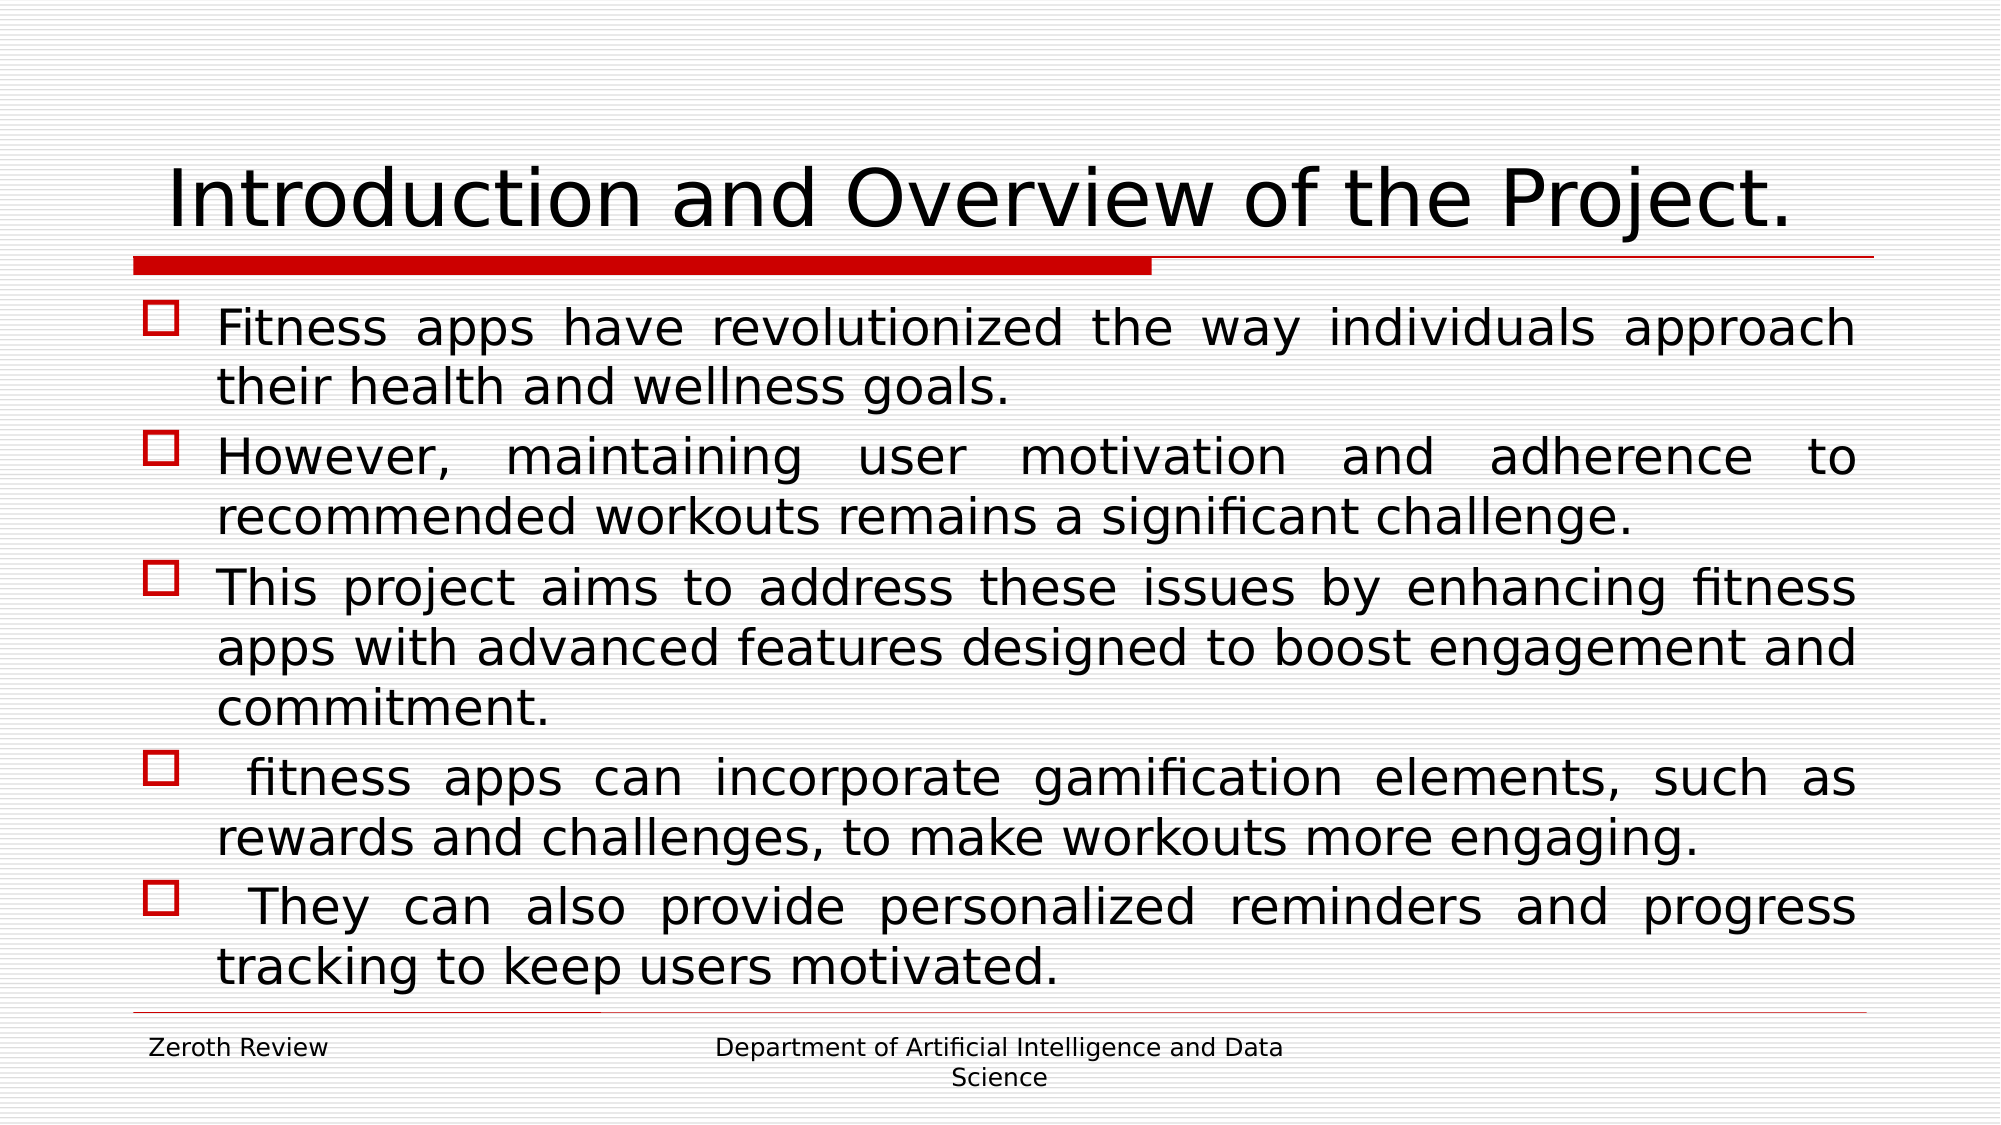

# Introduction and Overview of the Project.
Fitness apps have revolutionized the way individuals approach their health and wellness goals.
However, maintaining user motivation and adherence to recommended workouts remains a significant challenge.
This project aims to address these issues by enhancing fitness apps with advanced features designed to boost engagement and commitment.
 fitness apps can incorporate gamification elements, such as rewards and challenges, to make workouts more engaging.
 They can also provide personalized reminders and progress tracking to keep users motivated.
Zeroth Review
Department of Artificial Intelligence and Data Science
5